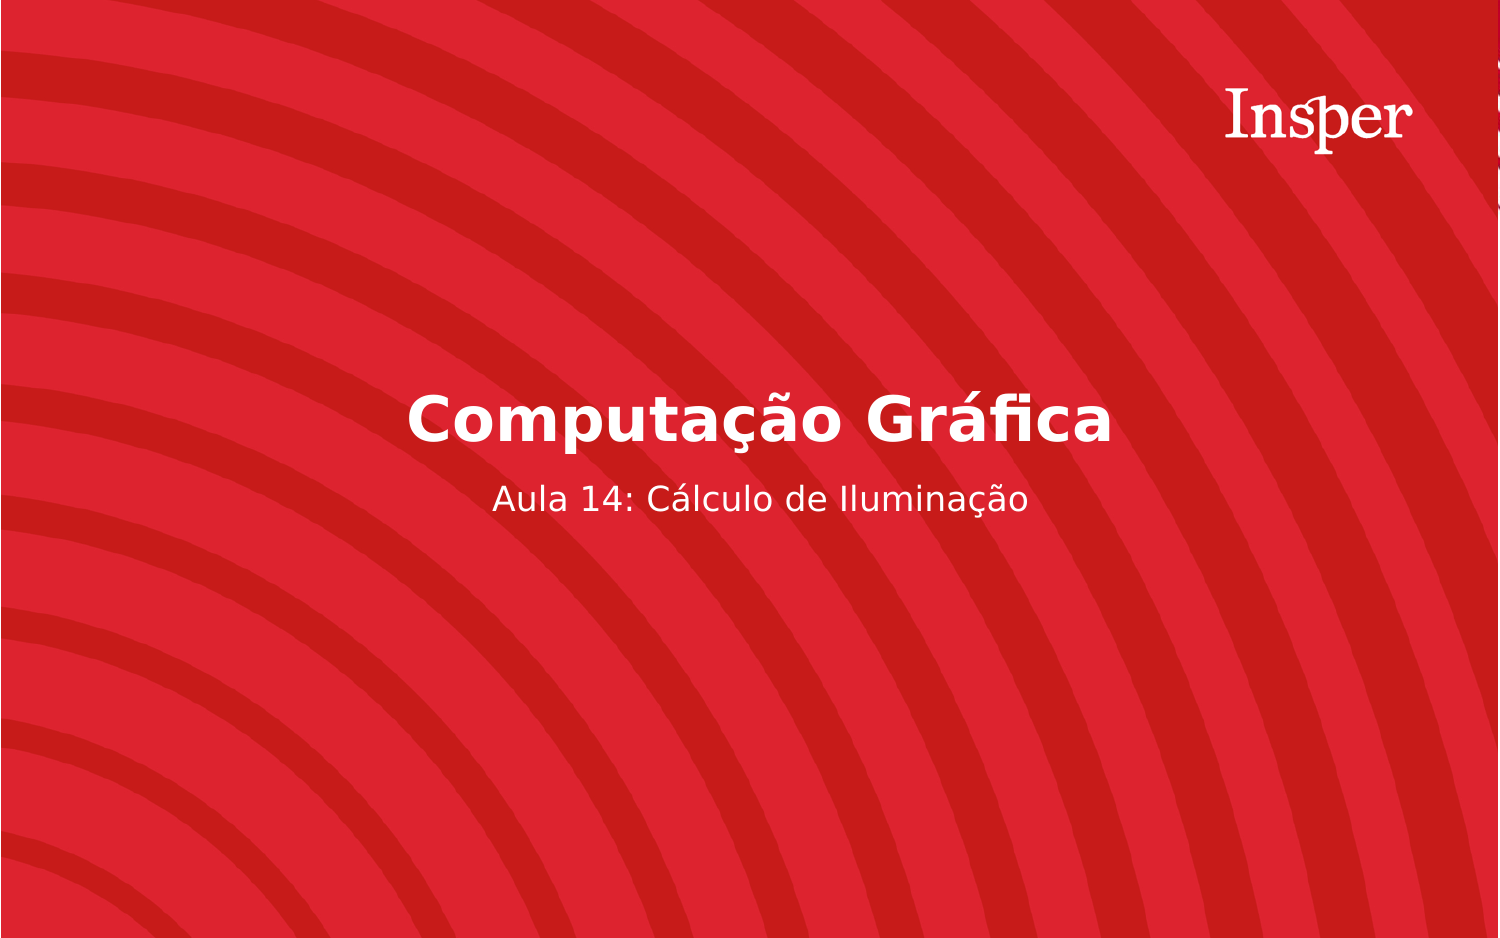

Computação Gráfica
Aula 14: Cálculo de Iluminação